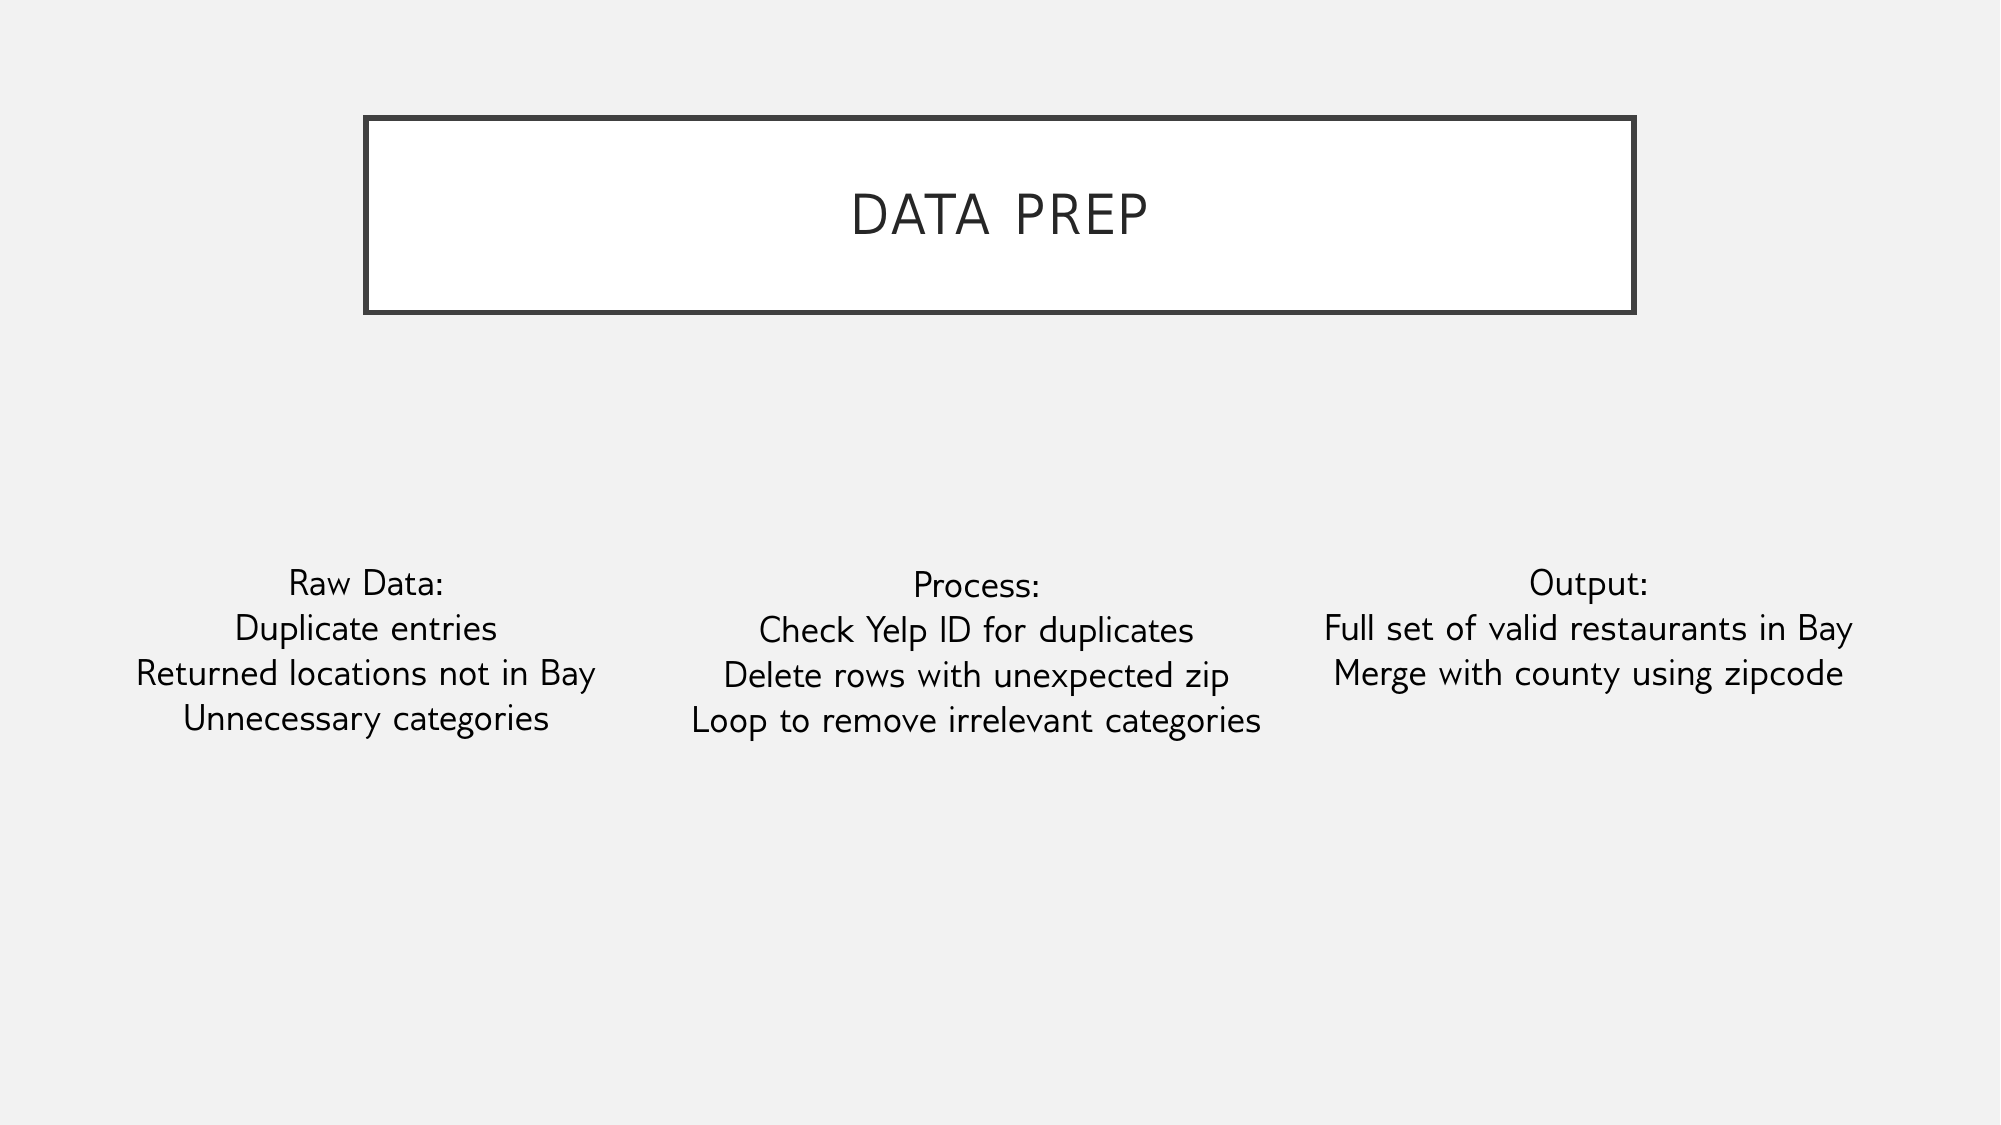

# Data prep
Output:
Full set of valid restaurants in Bay
Merge with county using zipcode
Raw Data:
Duplicate entries
Returned locations not in Bay
Unnecessary categories
Process:
Check Yelp ID for duplicates
Delete rows with unexpected zip
Loop to remove irrelevant categories